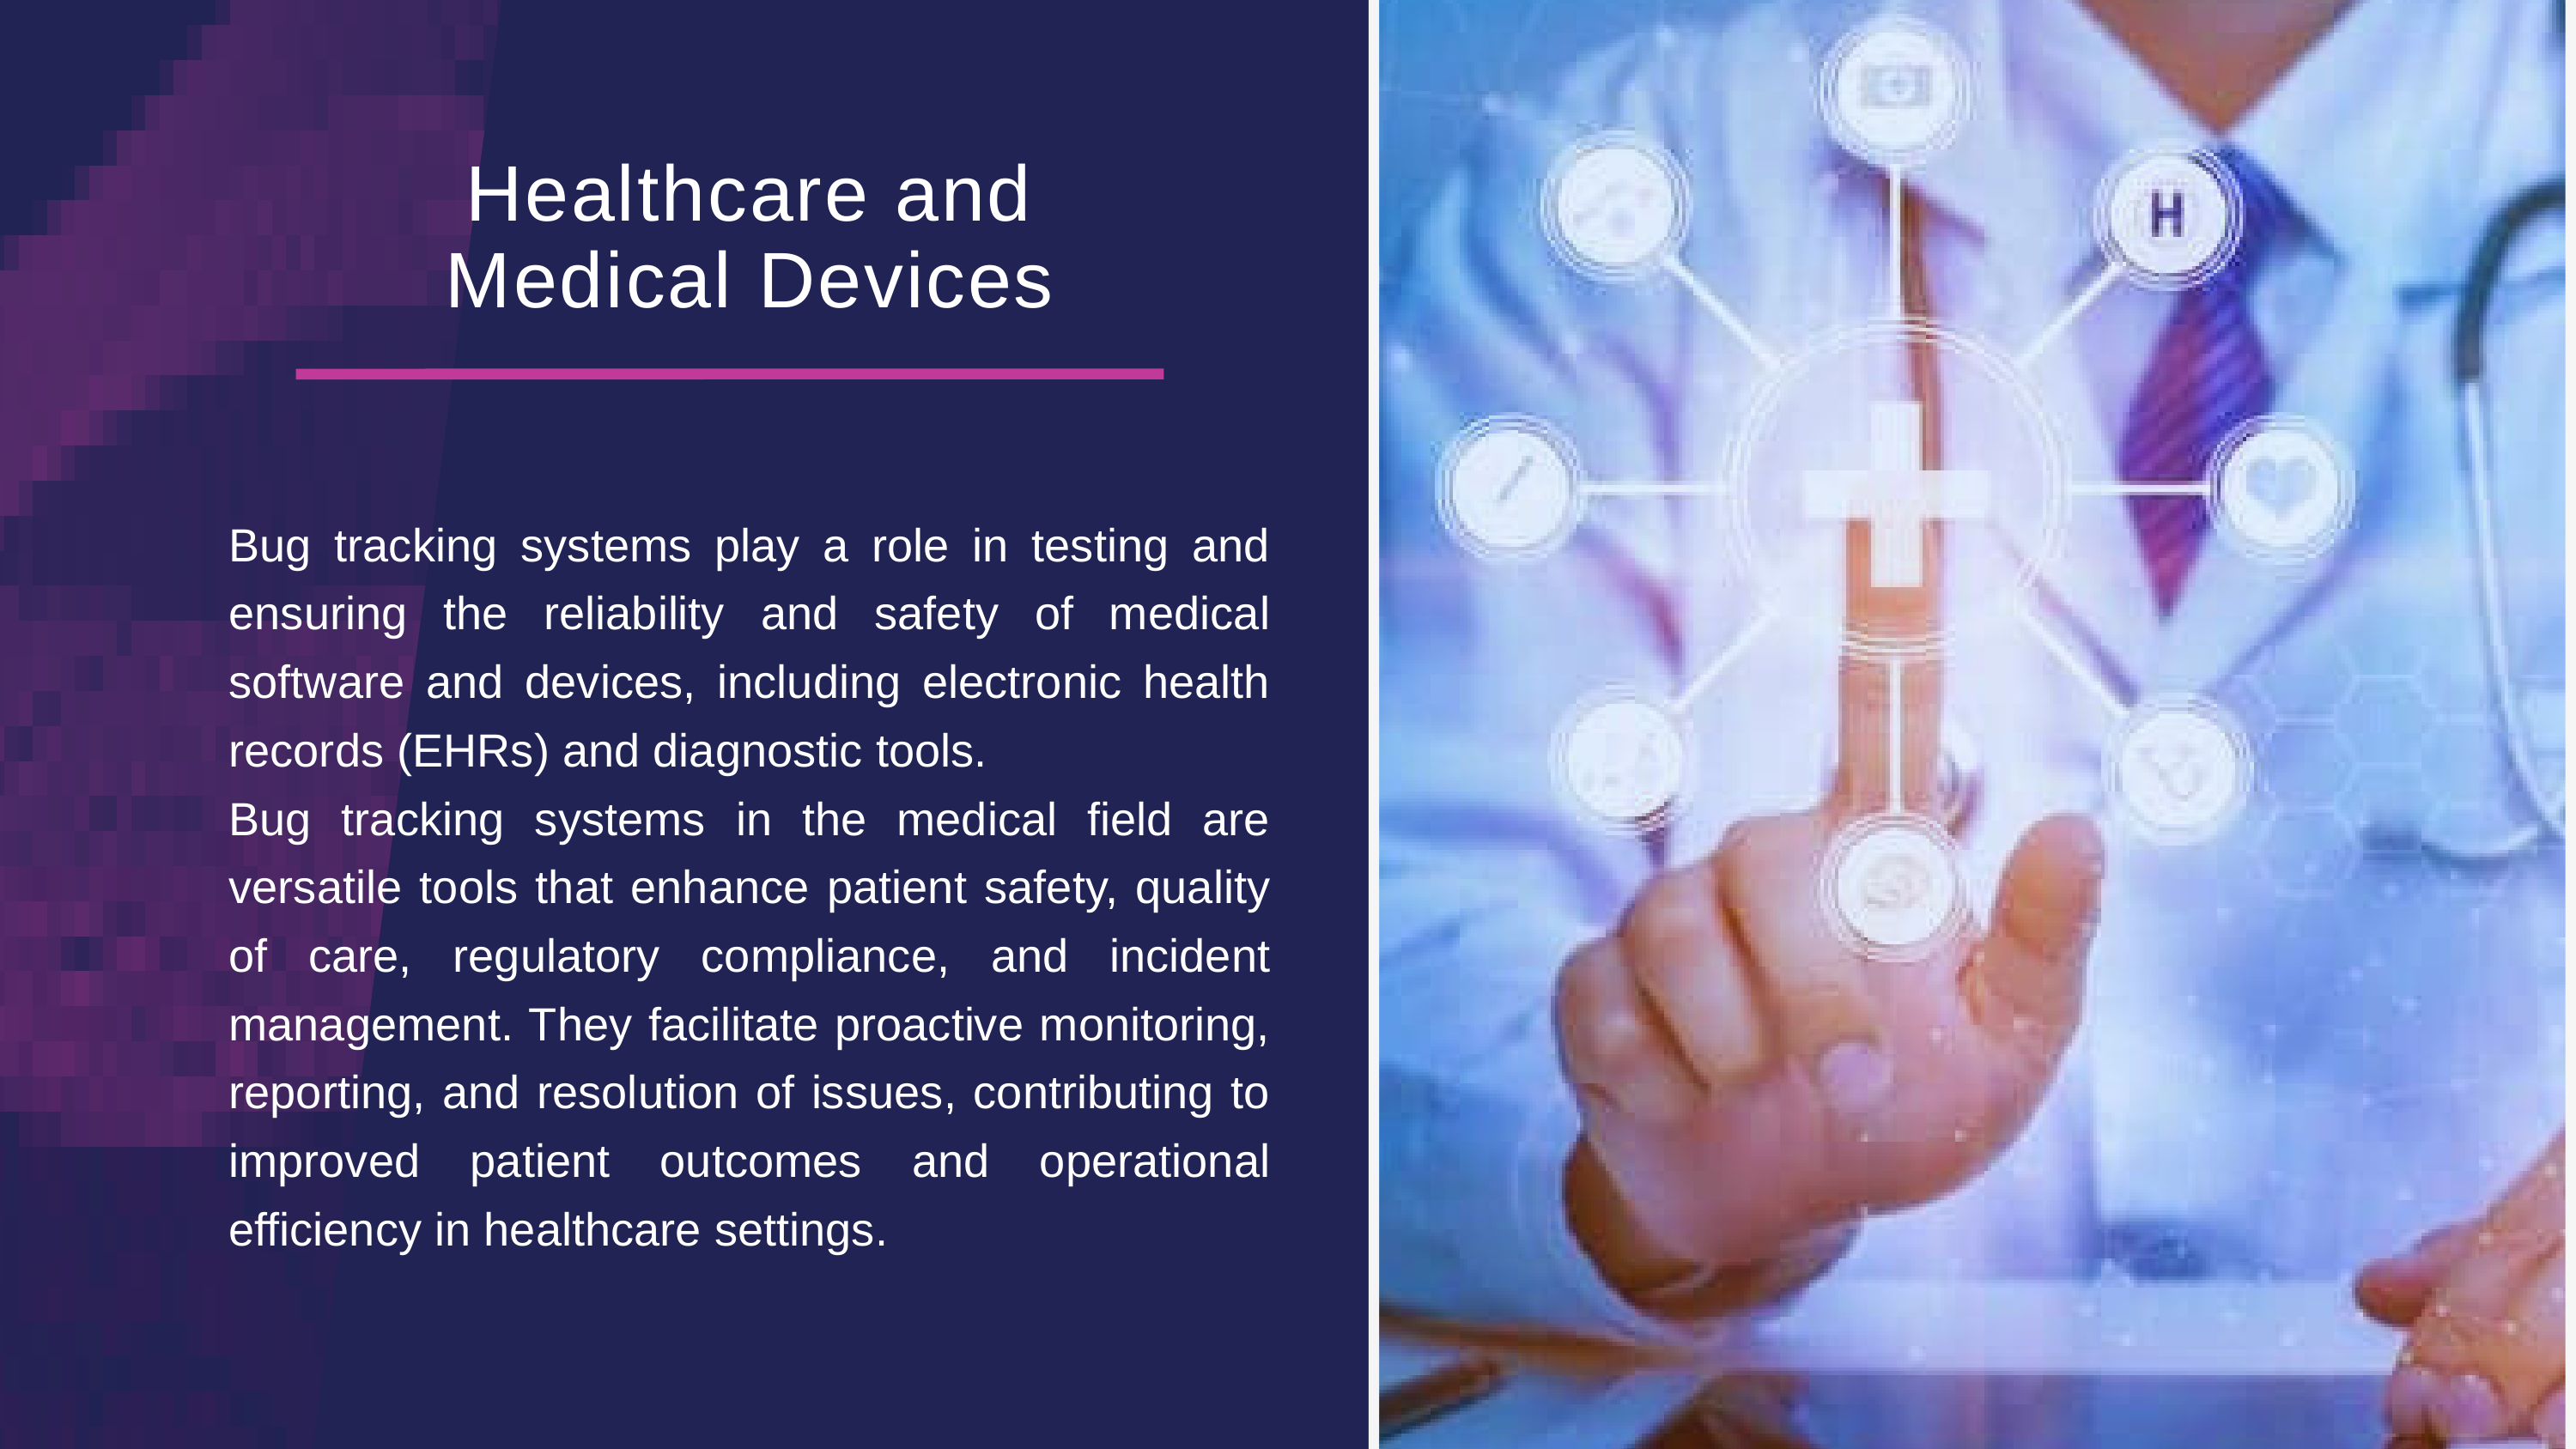

Healthcare and Medical Devices

Bug tracking systems play a role in testing and ensuring the reliability and safety of medical software and devices, including electronic health records (EHRs) and diagnostic tools.
Bug tracking systems in the medical field are versatile tools that enhance patient safety, quality of care, regulatory compliance, and incident management. They facilitate proactive monitoring, reporting, and resolution of issues, contributing to improved patient outcomes and operational efficiency in healthcare settings.